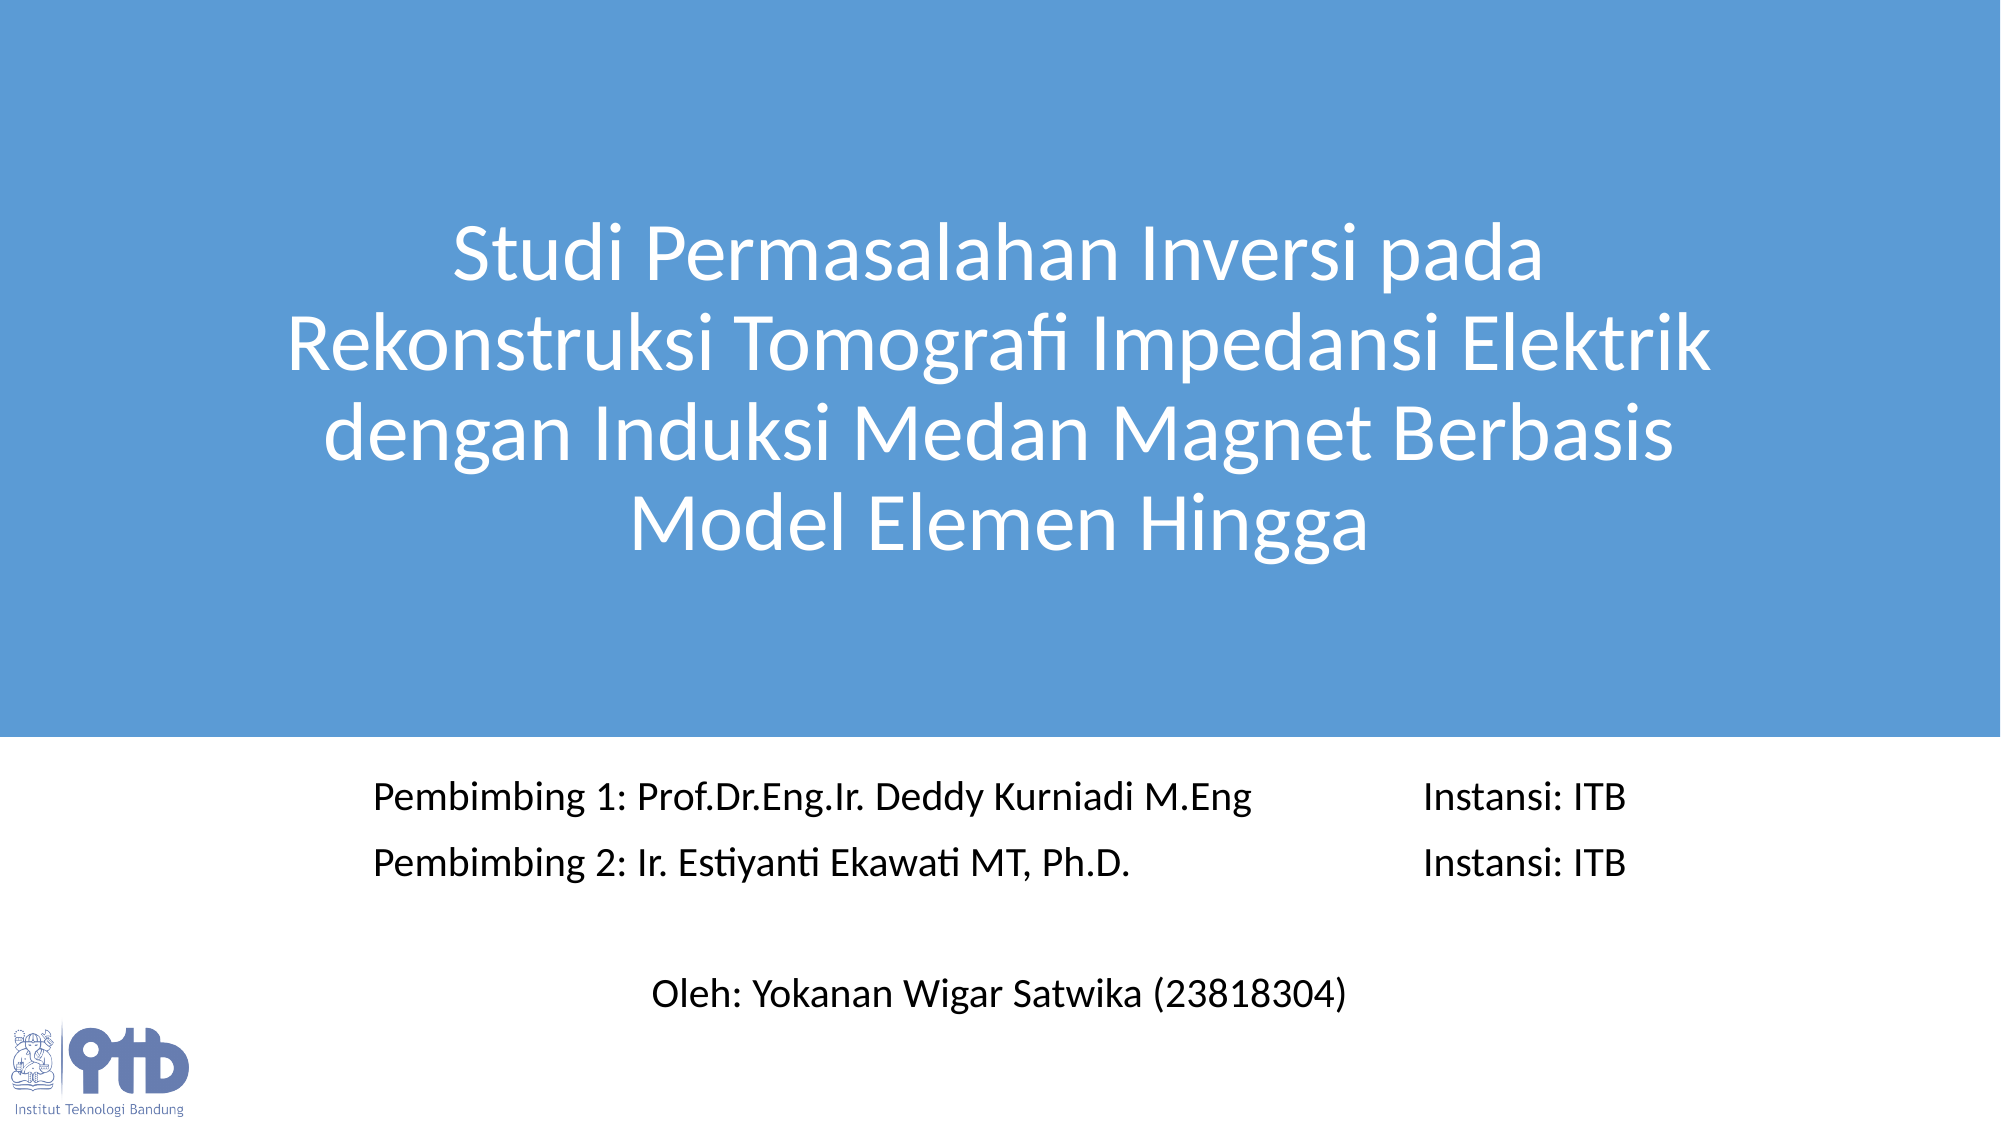

# Studi Permasalahan Inversi pada Rekonstruksi Tomografi Impedansi Elektrik dengan Induksi Medan Magnet Berbasis Model Elemen Hingga
Pembimbing 1: Prof.Dr.Eng.Ir. Deddy Kurniadi M.Eng		Instansi: ITB
Pembimbing 2: Ir. Estiyanti Ekawati MT, Ph.D.		Instansi: ITB

Oleh: Yokanan Wigar Satwika (23818304)